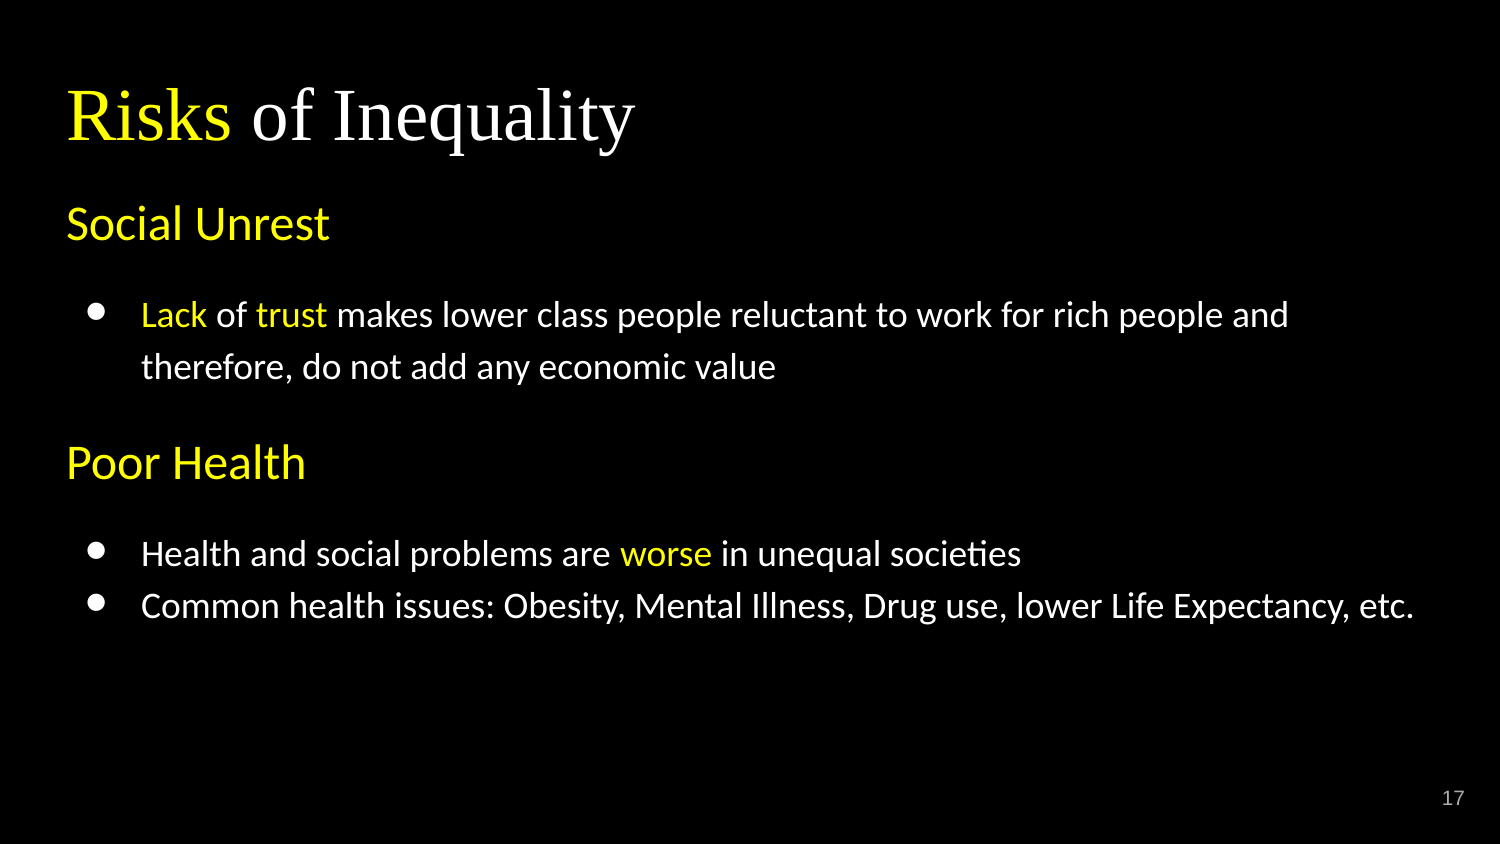

# Risks of Inequality
Social Unrest
Lack of trust makes lower class people reluctant to work for rich people and therefore, do not add any economic value
Poor Health
Health and social problems are worse in unequal societies
Common health issues: Obesity, Mental Illness, Drug use, lower Life Expectancy, etc.
17